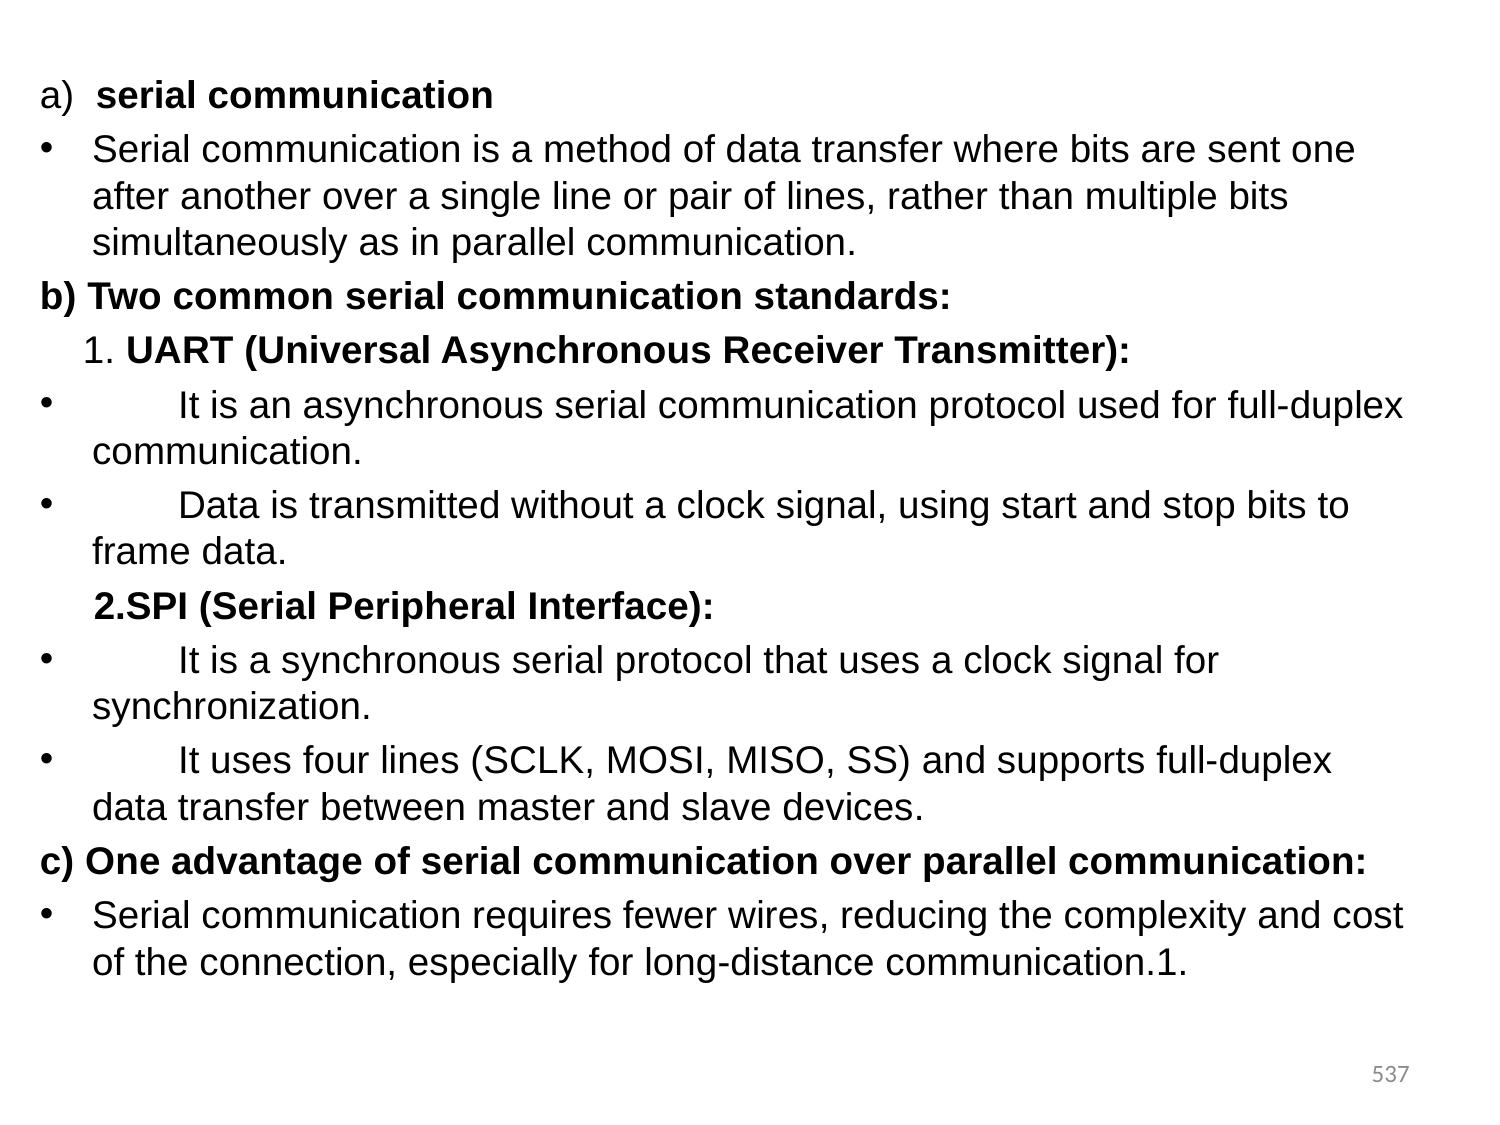

a)  serial communication
Serial communication is a method of data transfer where bits are sent one after another over a single line or pair of lines, rather than multiple bits simultaneously as in parallel communication.
b) Two common serial communication standards:
    1. UART (Universal Asynchronous Receiver Transmitter):
        It is an asynchronous serial communication protocol used for full-duplex communication.
        Data is transmitted without a clock signal, using start and stop bits to frame data.
     2.SPI (Serial Peripheral Interface):
        It is a synchronous serial protocol that uses a clock signal for synchronization.
        It uses four lines (SCLK, MOSI, MISO, SS) and supports full-duplex data transfer between master and slave devices.
c) One advantage of serial communication over parallel communication:
Serial communication requires fewer wires, reducing the complexity and cost of the connection, especially for long-distance communication.1.

537